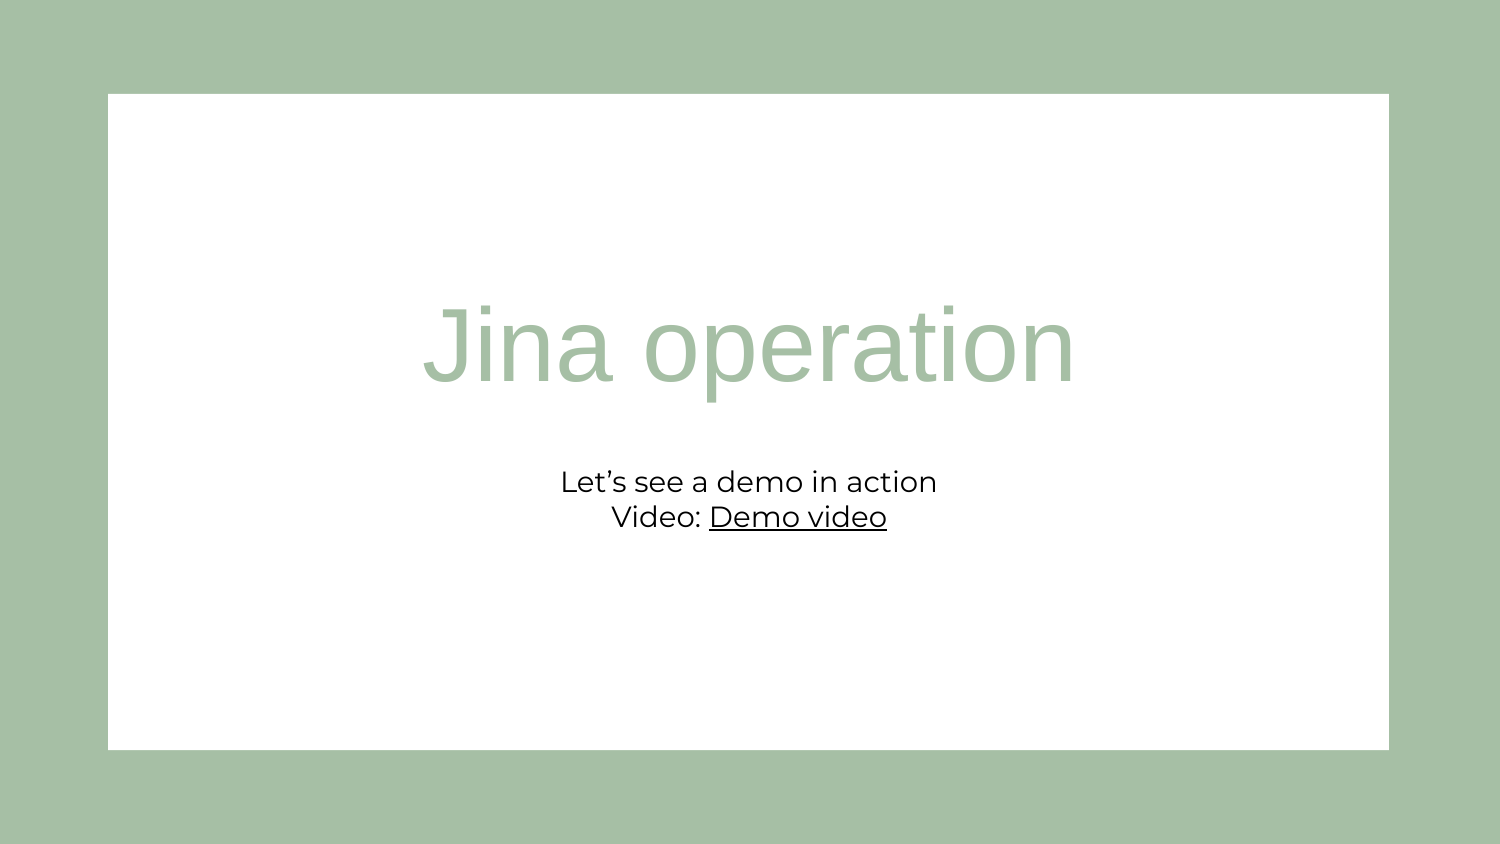

# Jina operation
Let’s see a demo in action
Video: Demo video